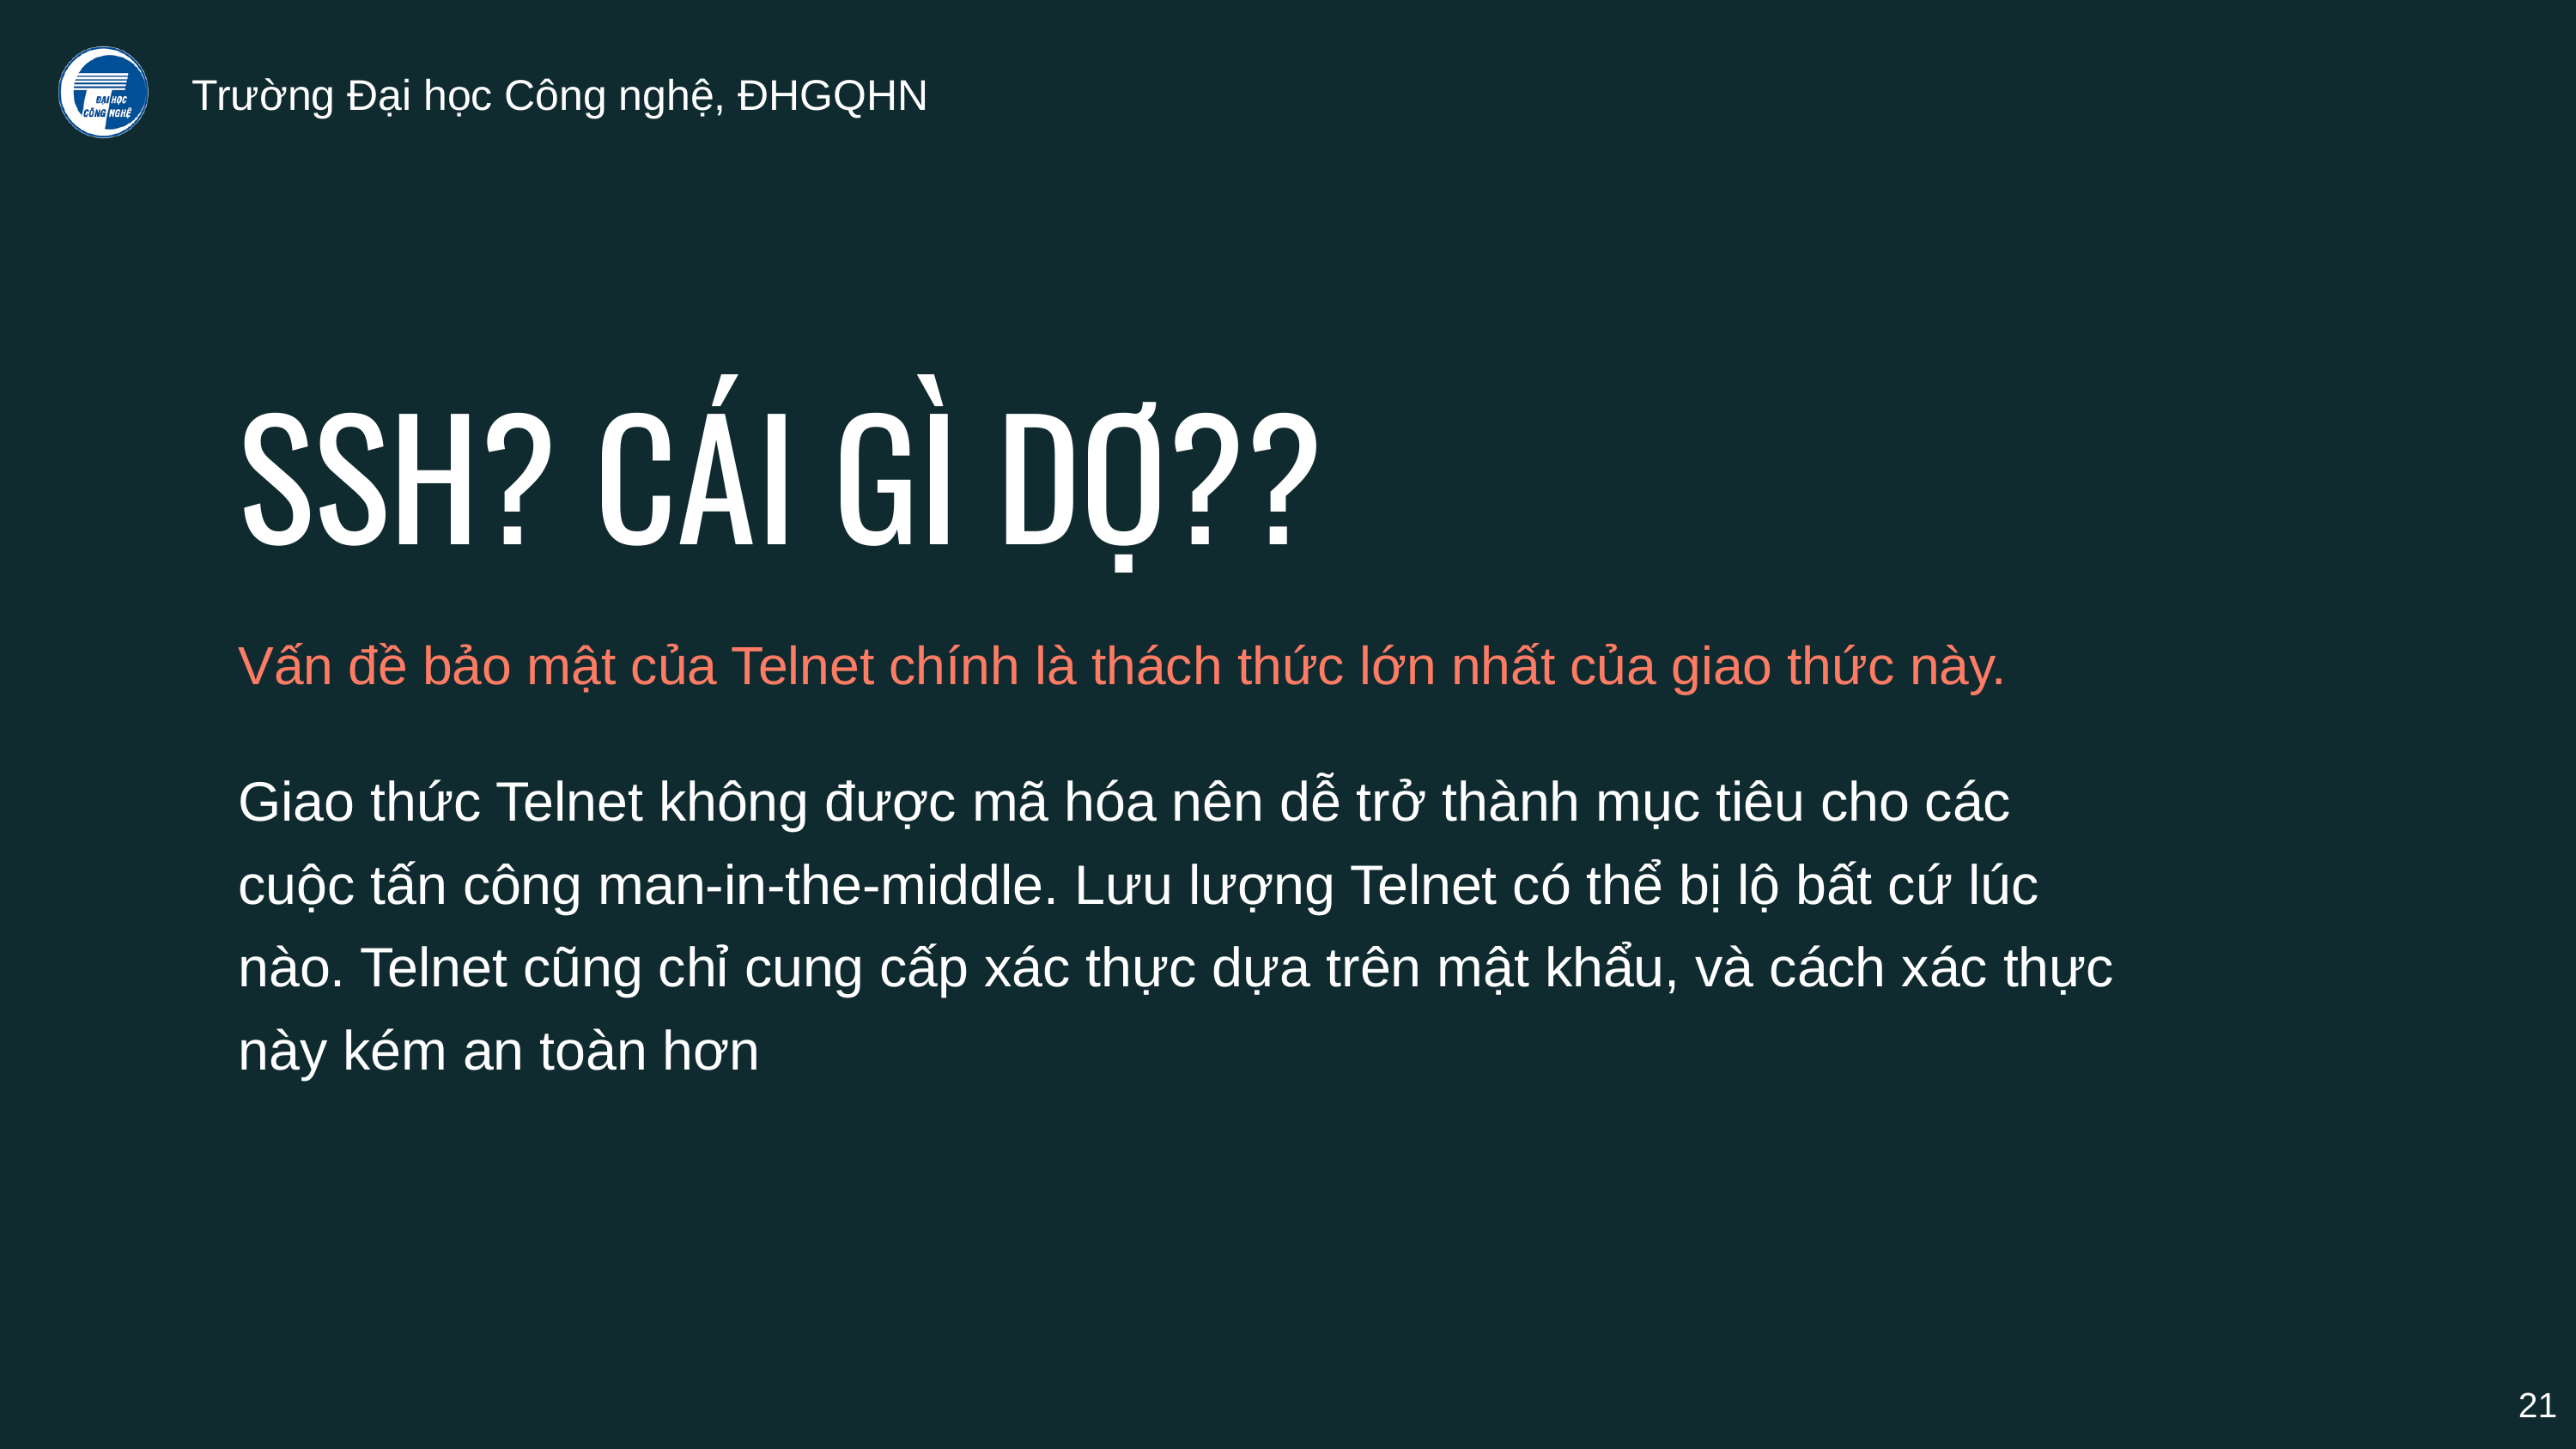

Trường Đại học Công nghệ, ĐHGQHN
SSH? CÁI GÌ DỢ??
Vấn đề bảo mật của Telnet chính là thách thức lớn nhất của giao thức này.
Giao thức Telnet không được mã hóa nên dễ trở thành mục tiêu cho các cuộc tấn công man-in-the-middle. Lưu lượng Telnet có thể bị lộ bất cứ lúc nào. Telnet cũng chỉ cung cấp xác thực dựa trên mật khẩu, và cách xác thực này kém an toàn hơn
21